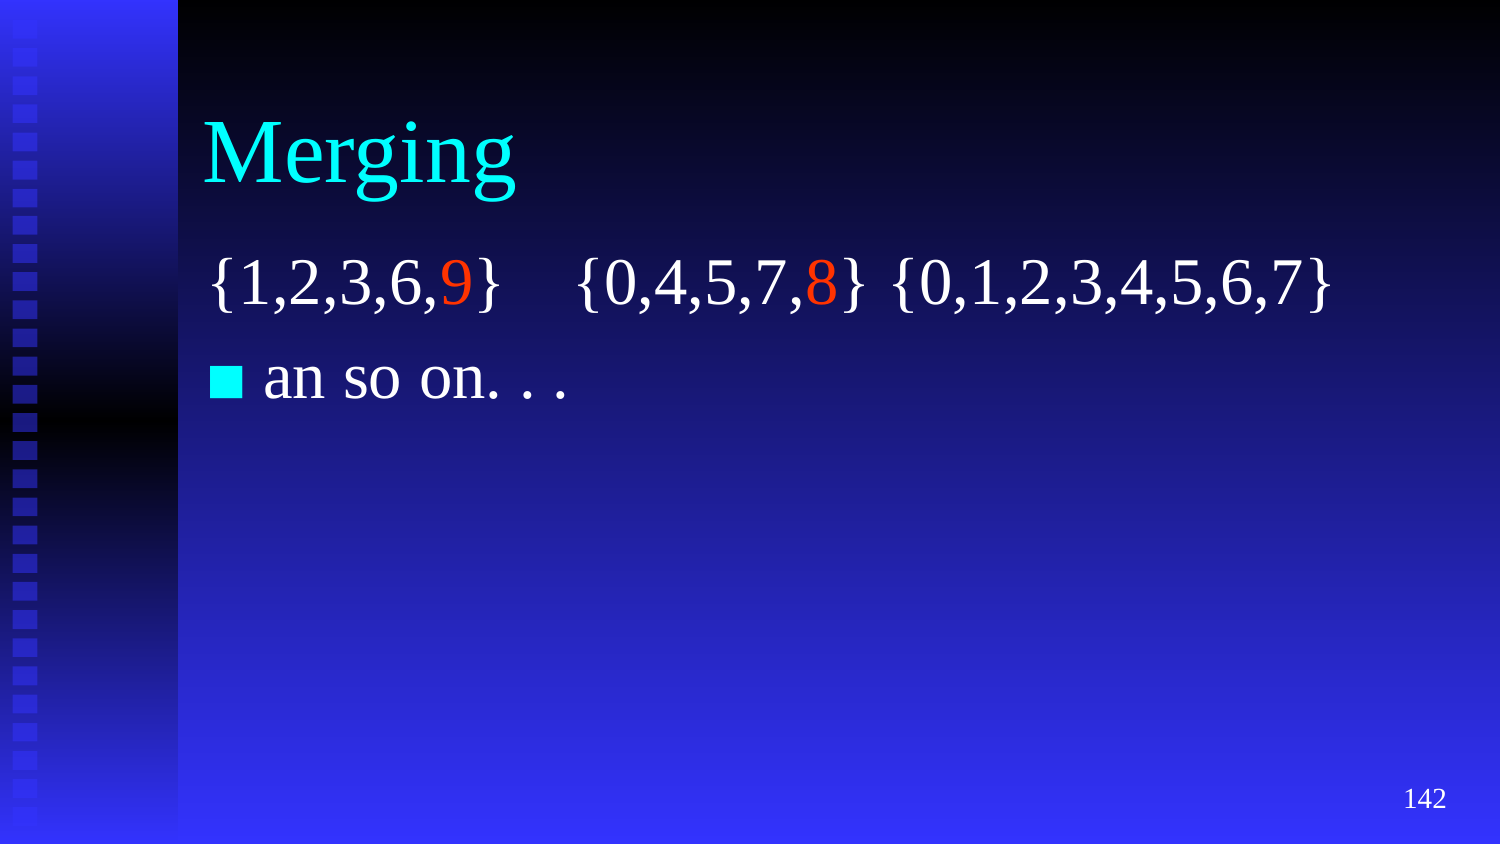

# Merging
{1,2,3,6,9}    {0,4,5,7,8} {0,1,2,3,4,5,6,7}
an so on. . .

142